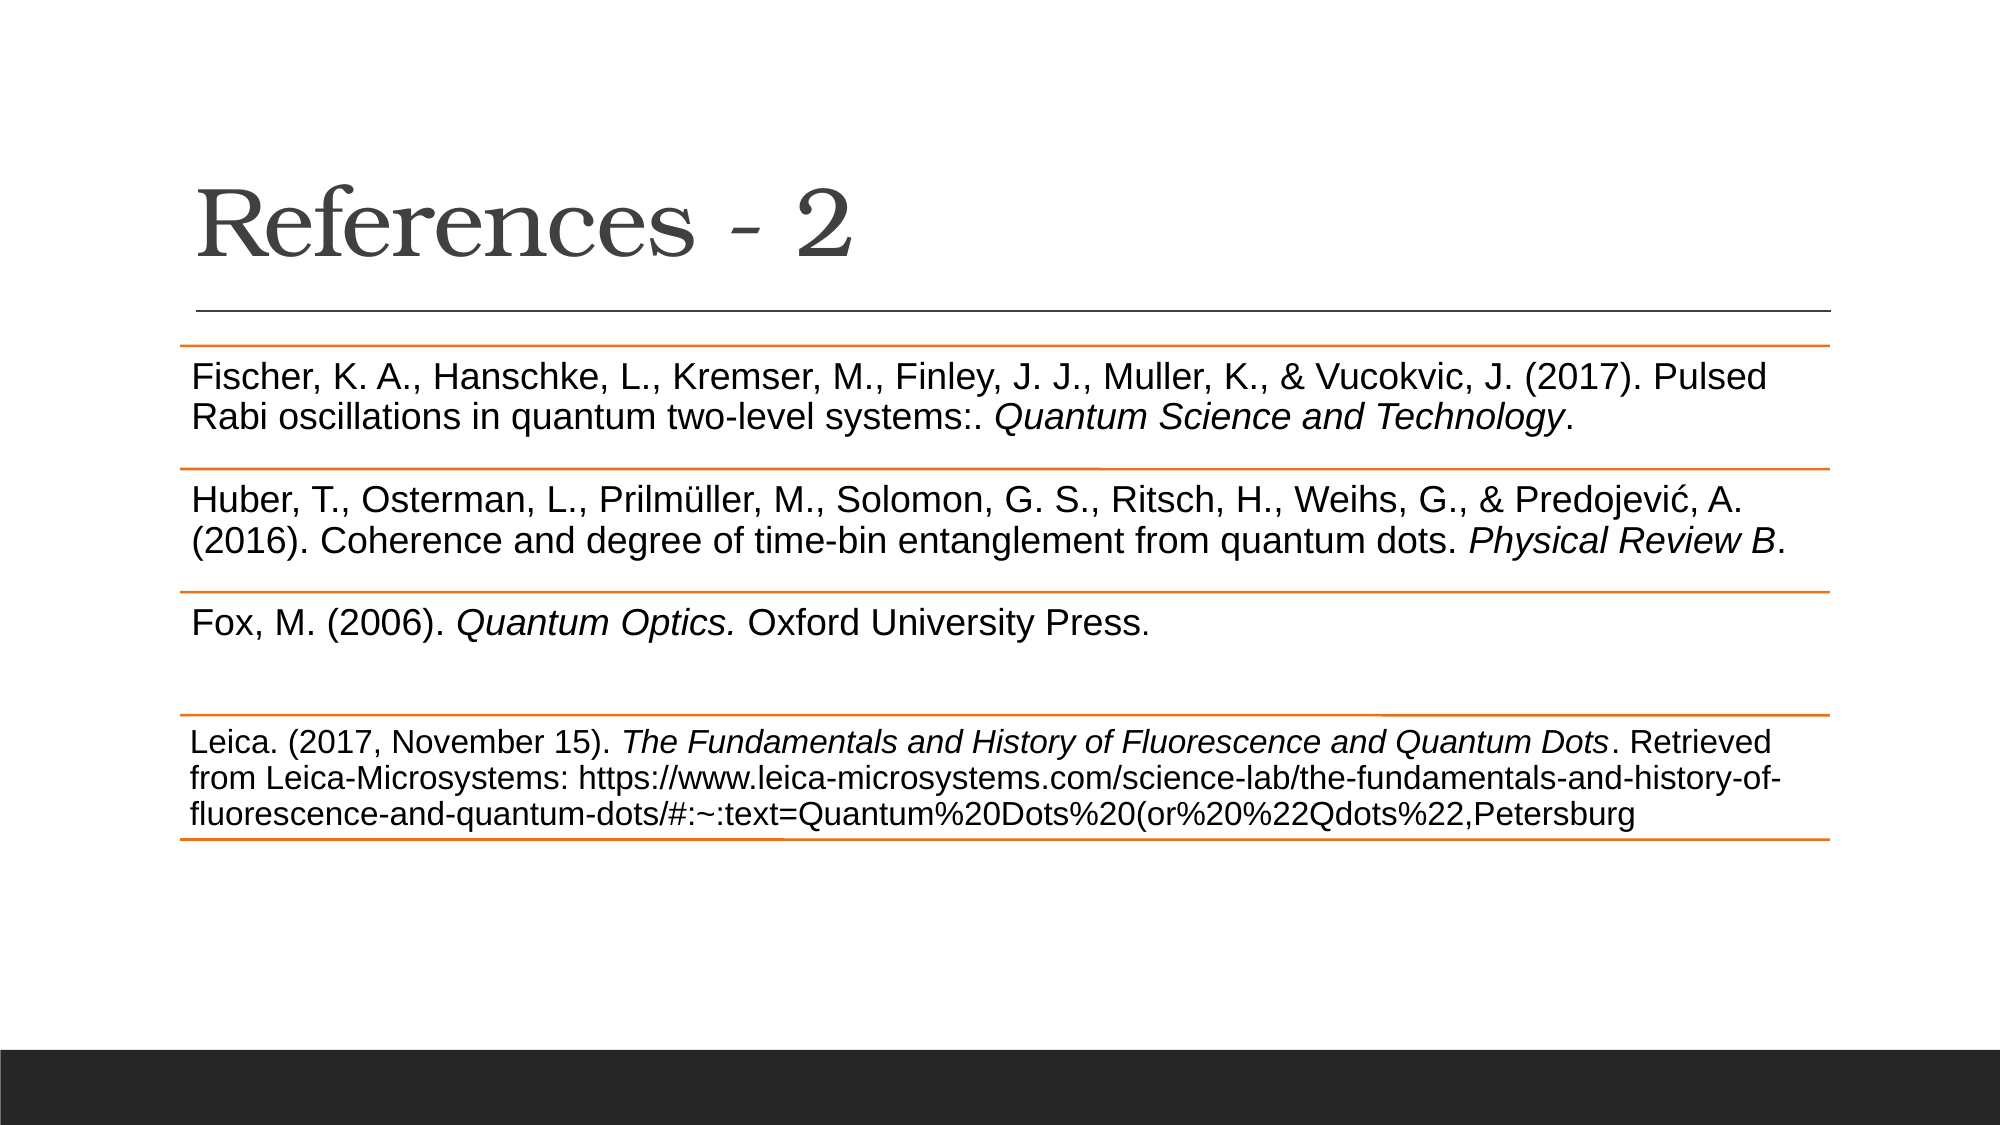

# References - 2
Fischer, K. A., Hanschke, L., Kremser, M., Finley, J. J., Muller, K., & Vucokvic, J. (2017). Pulsed Rabi oscillations in quantum two-level systems:. Quantum Science and Technology.
Huber, T., Osterman, L., Prilmüller, M., Solomon, G. S., Ritsch, H., Weihs, G., & Predojević, A. (2016). Coherence and degree of time-bin entanglement from quantum dots. Physical Review B.
Fox, M. (2006). Quantum Optics. Oxford University Press.
Leica. (2017, November 15). The Fundamentals and History of Fluorescence and Quantum Dots. Retrieved from Leica-Microsystems: https://www.leica-microsystems.com/science-lab/the-fundamentals-and-history-of-fluorescence-and-quantum-dots/#:~:text=Quantum%20Dots%20(or%20%22Qdots%22,Petersburg